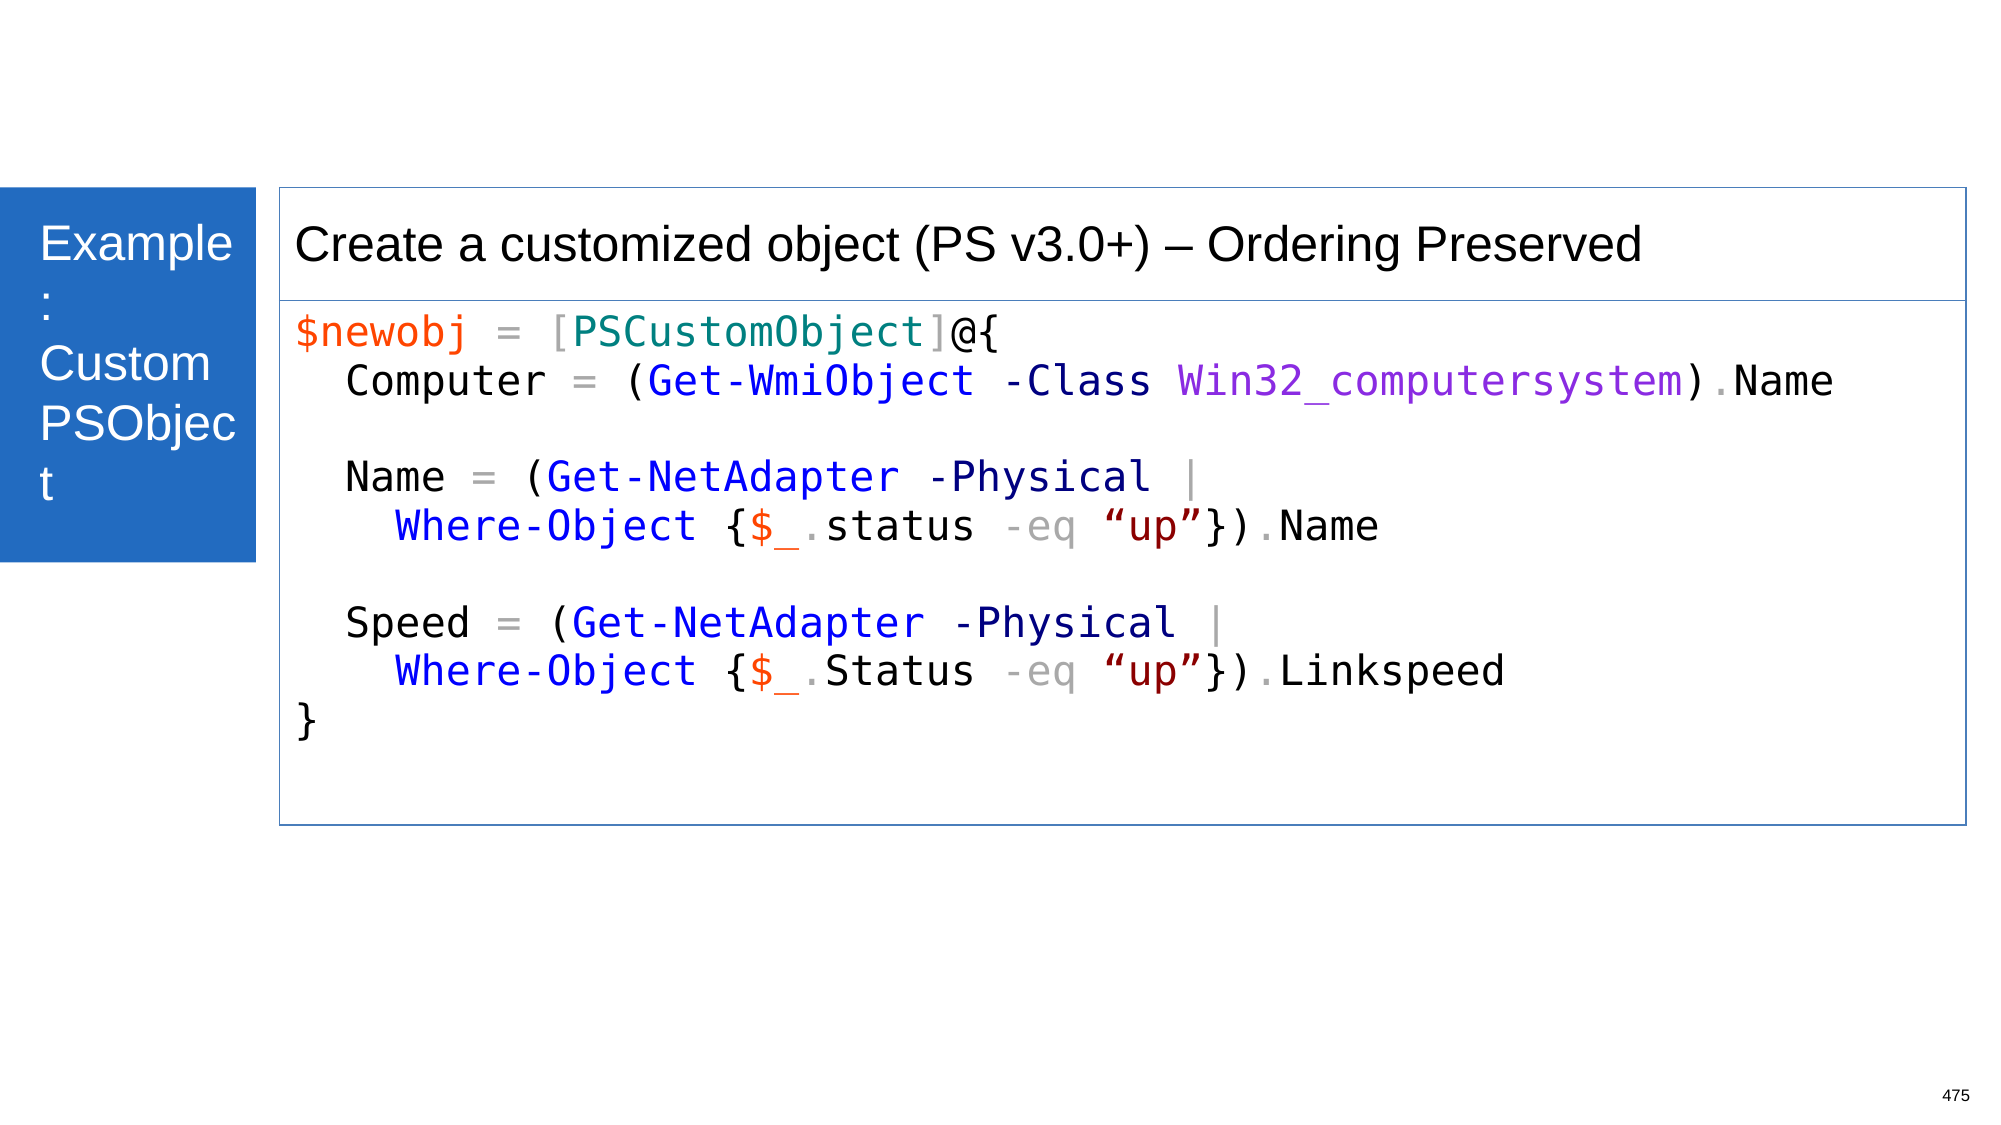

Example:
Custom PSObject
| Create a customized object (PS v3.0+) – Ordering Preserved |
| --- |
| $newobj = [PSCustomObject]@{ Computer = (Get-WmiObject -Class Win32\_computersystem).Name Name = (Get-NetAdapter -Physical | Where-Object {$\_.status -eq “up”}).Name Speed = (Get-NetAdapter -Physical | Where-Object {$\_.Status -eq “up”}).Linkspeed } |
475